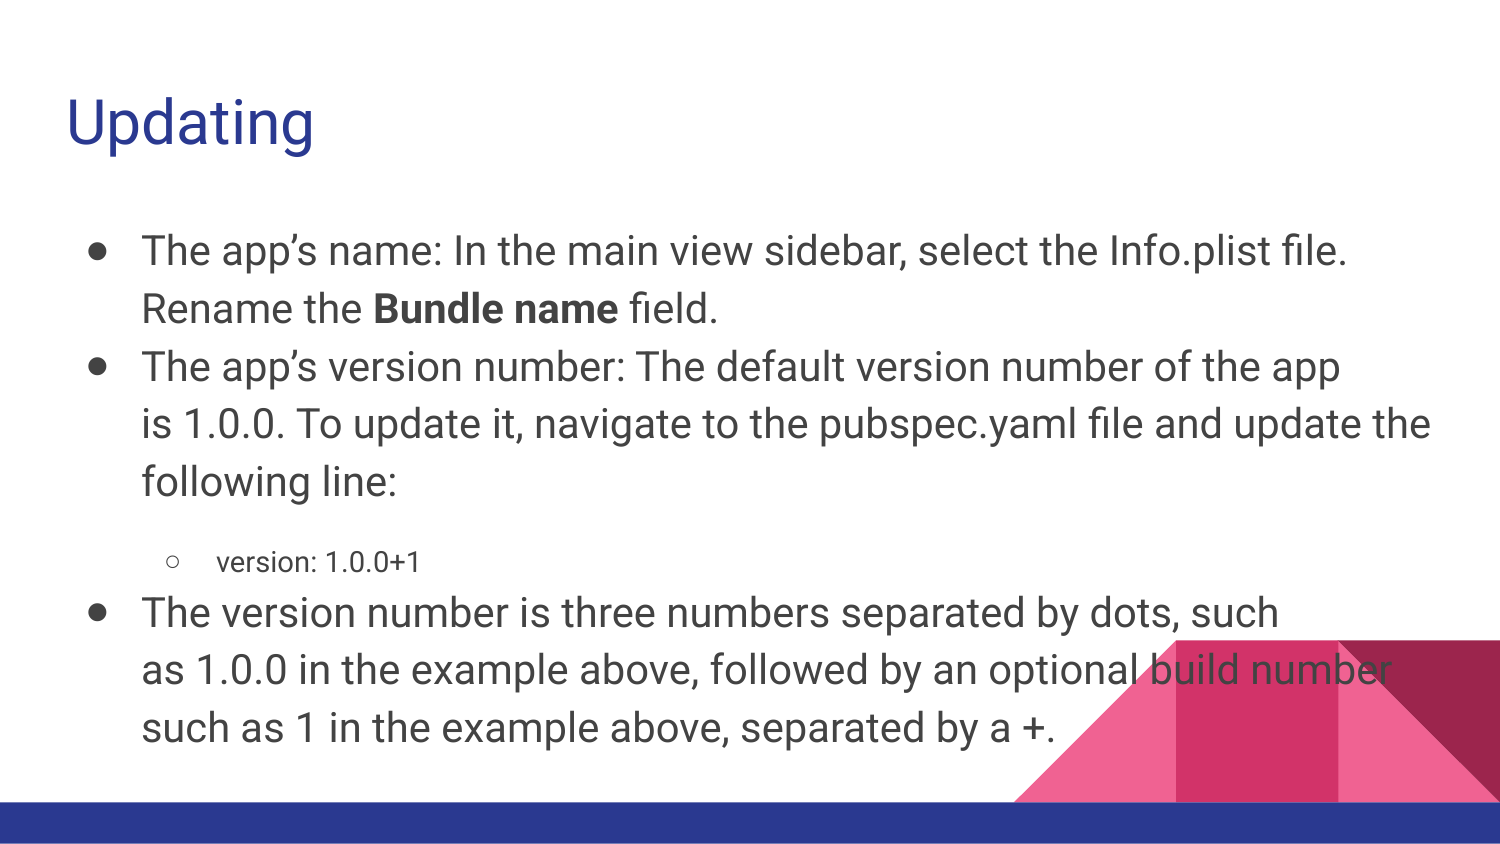

# Updating
The app’s name: In the main view sidebar, select the Info.plist file. Rename the Bundle name field.
The app’s version number: The default version number of the app is 1.0.0. To update it, navigate to the pubspec.yaml file and update the following line:
version: 1.0.0+1
The version number is three numbers separated by dots, such as 1.0.0 in the example above, followed by an optional build number such as 1 in the example above, separated by a +.